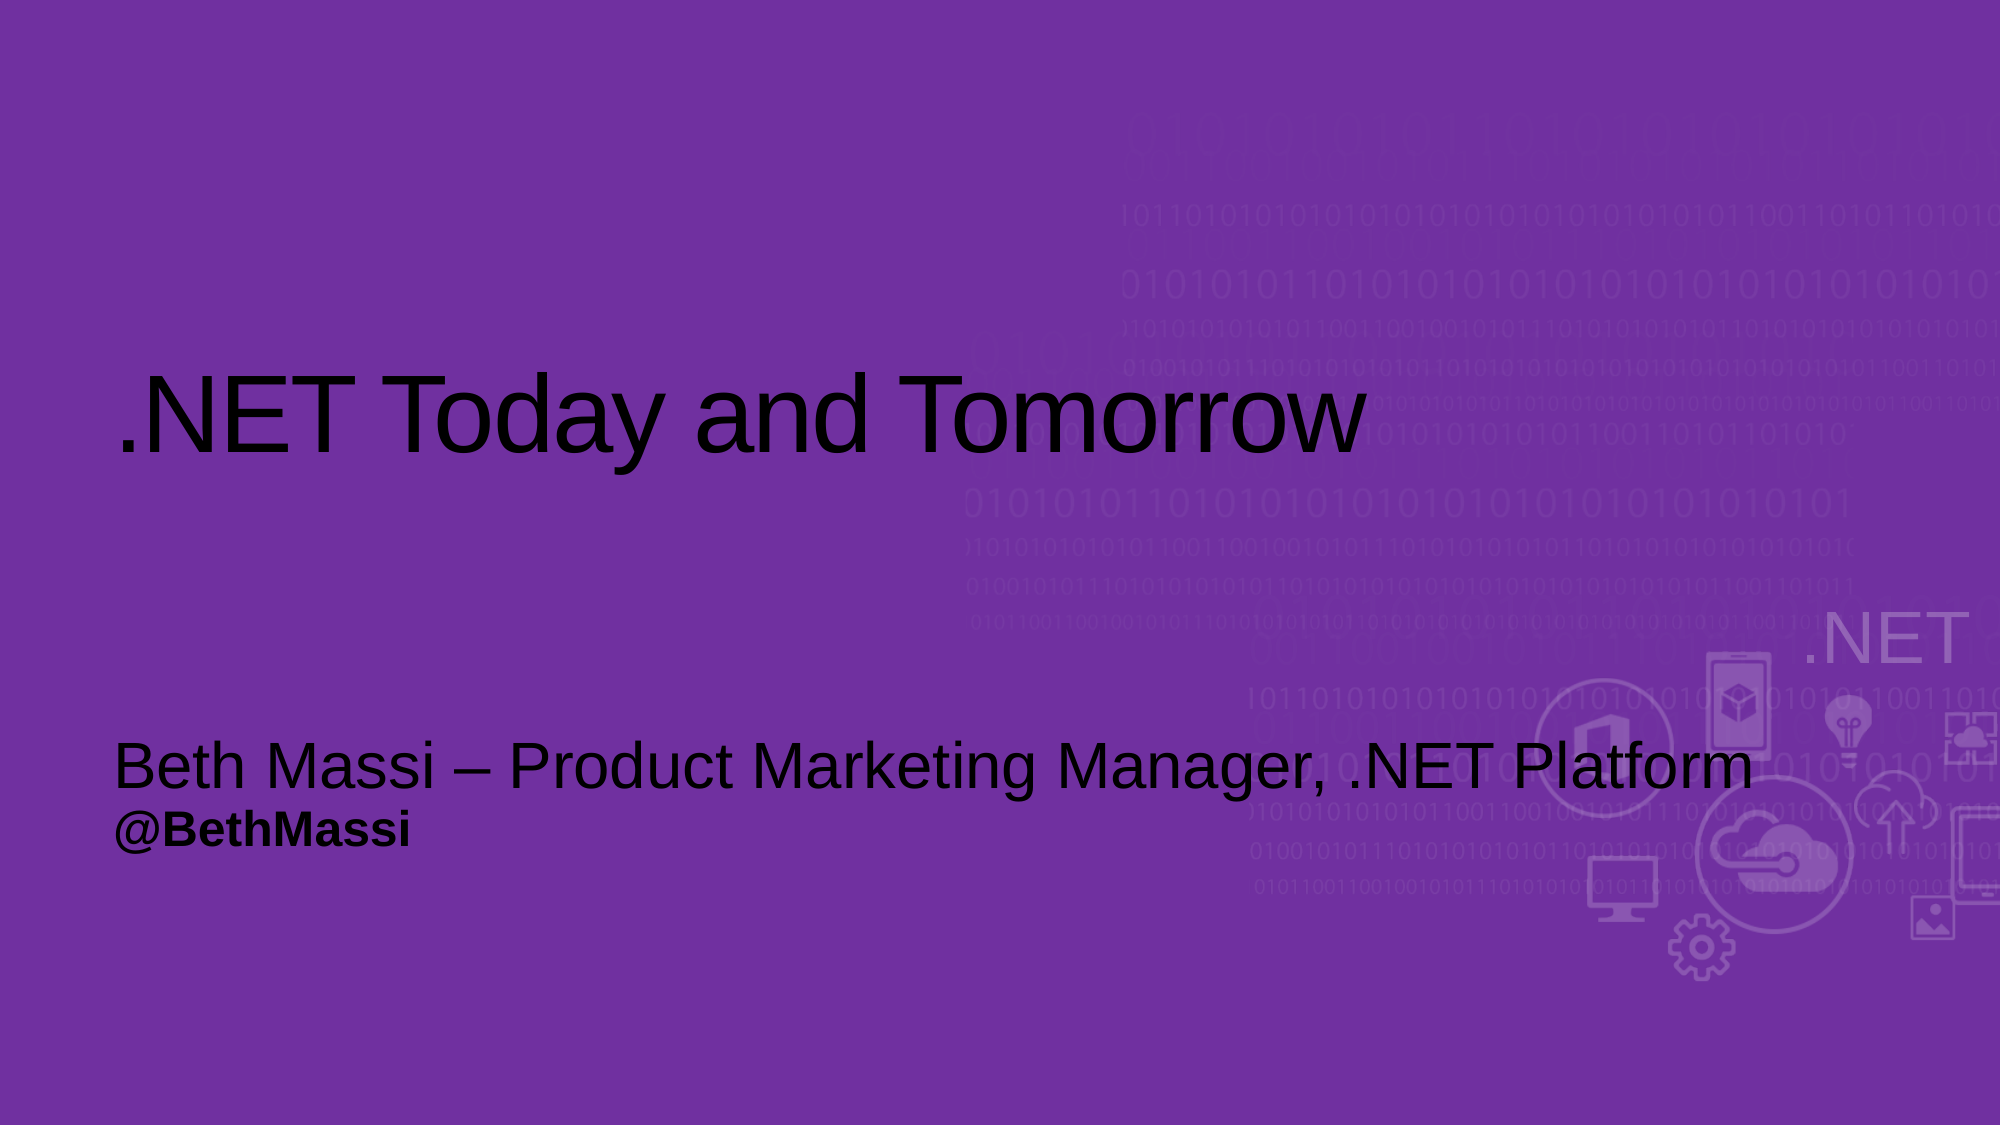

# .NET Today and Tomorrow

Beth Massi – Product Marketing Manager, .NET Platform
@BethMassi